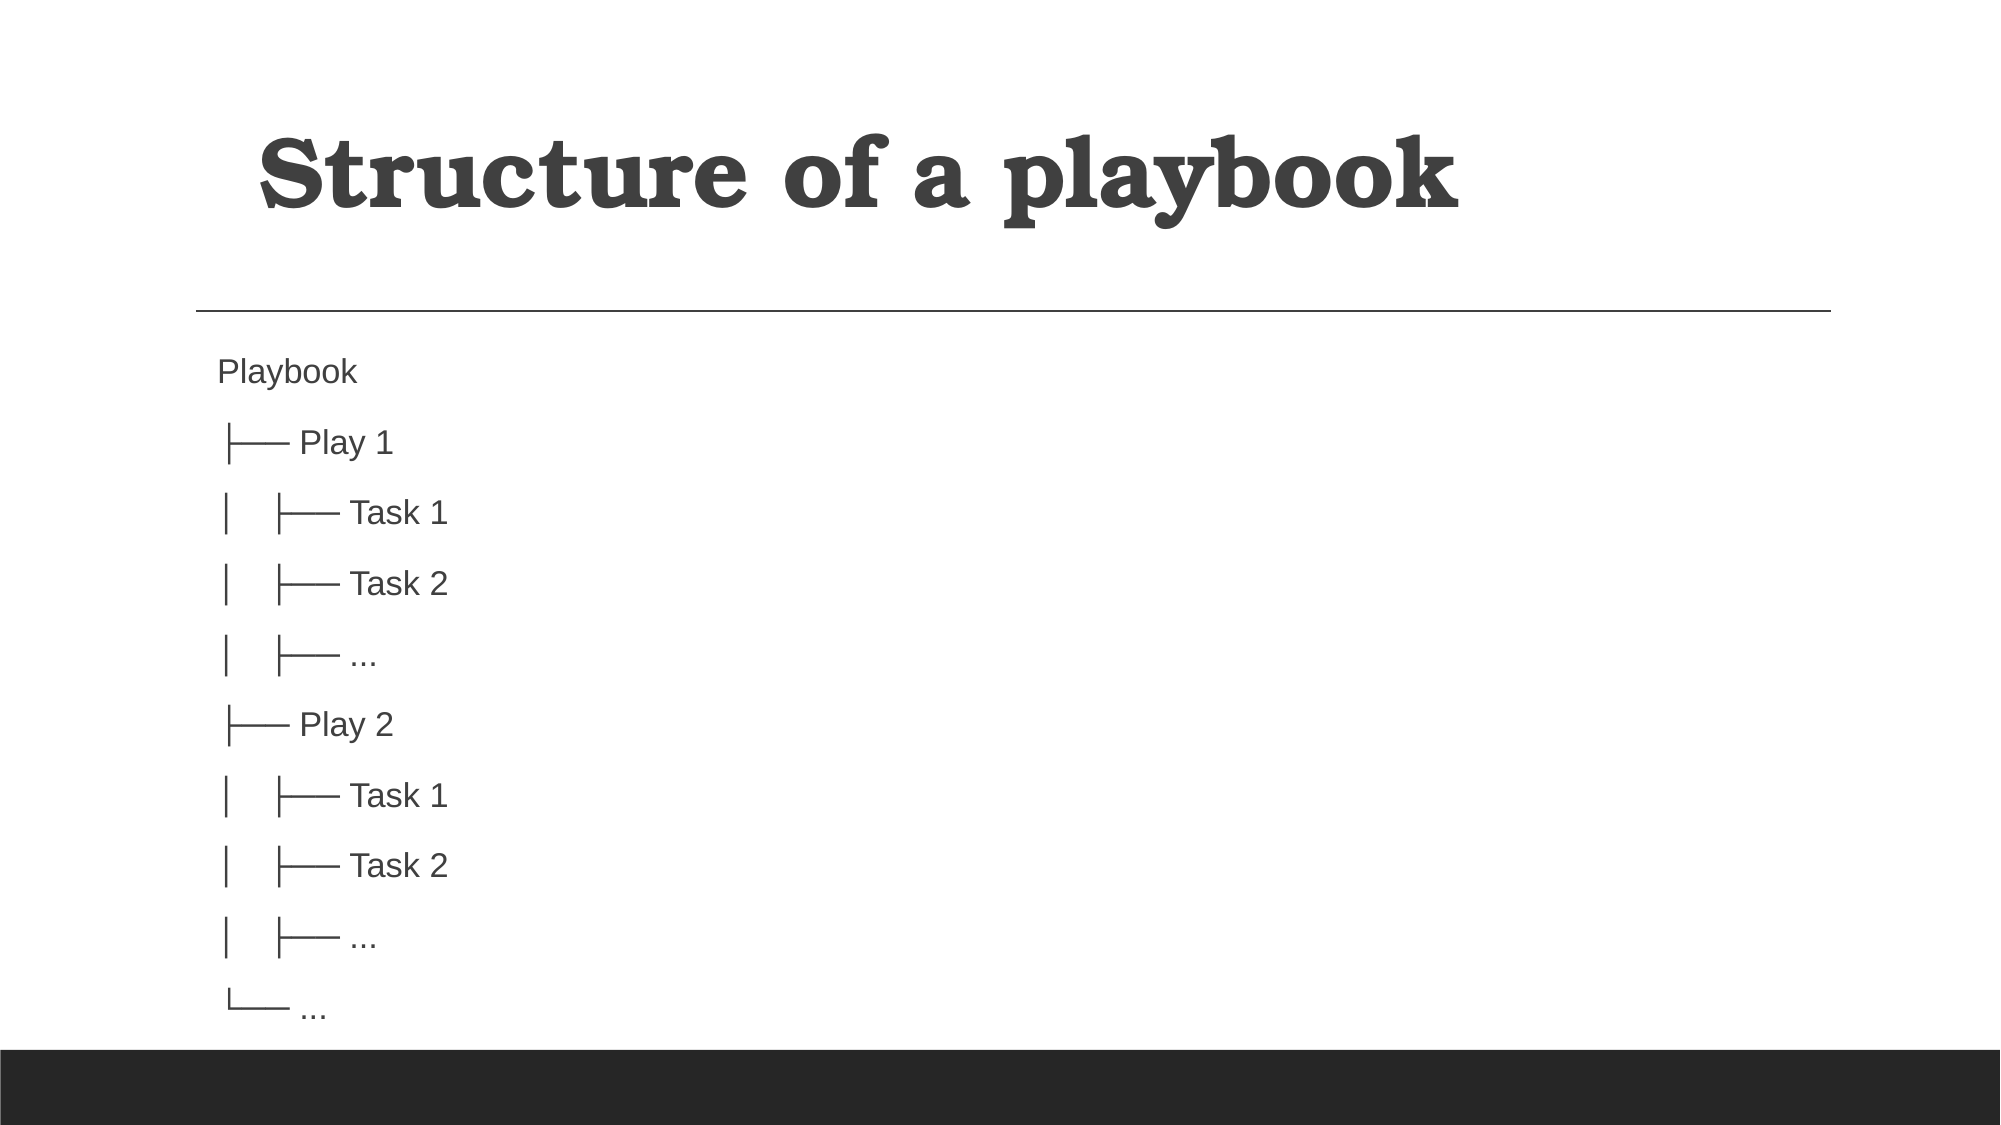

# Structure of a playbook
Playbook
├── Play 1
│   ├── Task 1
│   ├── Task 2
│   ├── ...
├── Play 2
│   ├── Task 1
│   ├── Task 2
│   ├── ...
└── ...